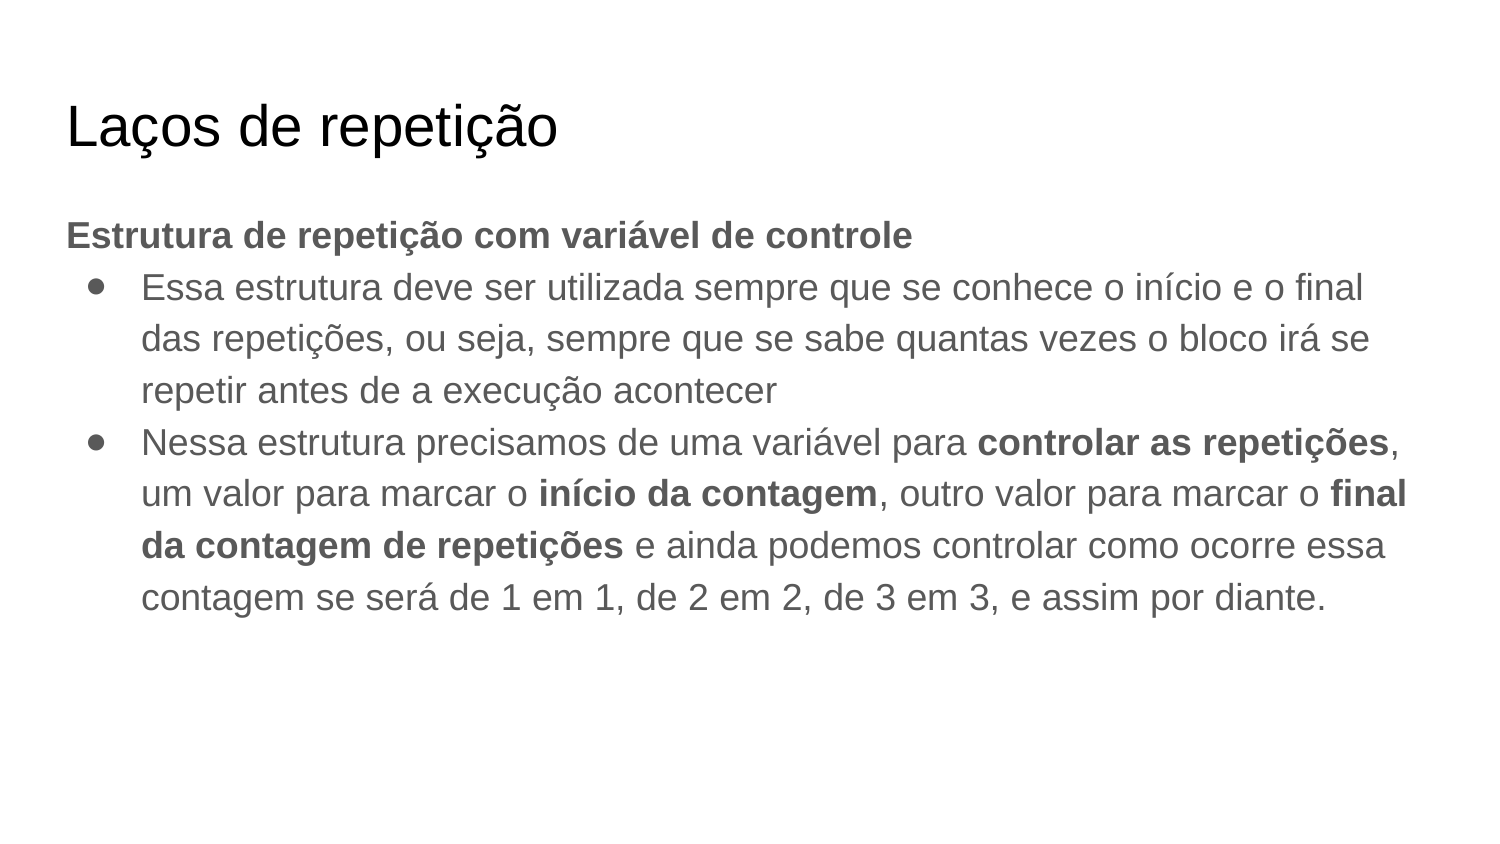

# Laços de repetição
Estrutura de repetição com variável de controle
Essa estrutura deve ser utilizada sempre que se conhece o início e o final das repetições, ou seja, sempre que se sabe quantas vezes o bloco irá se repetir antes de a execução acontecer
Nessa estrutura precisamos de uma variável para controlar as repetições, um valor para marcar o início da contagem, outro valor para marcar o final da contagem de repetições e ainda podemos controlar como ocorre essa contagem se será de 1 em 1, de 2 em 2, de 3 em 3, e assim por diante.